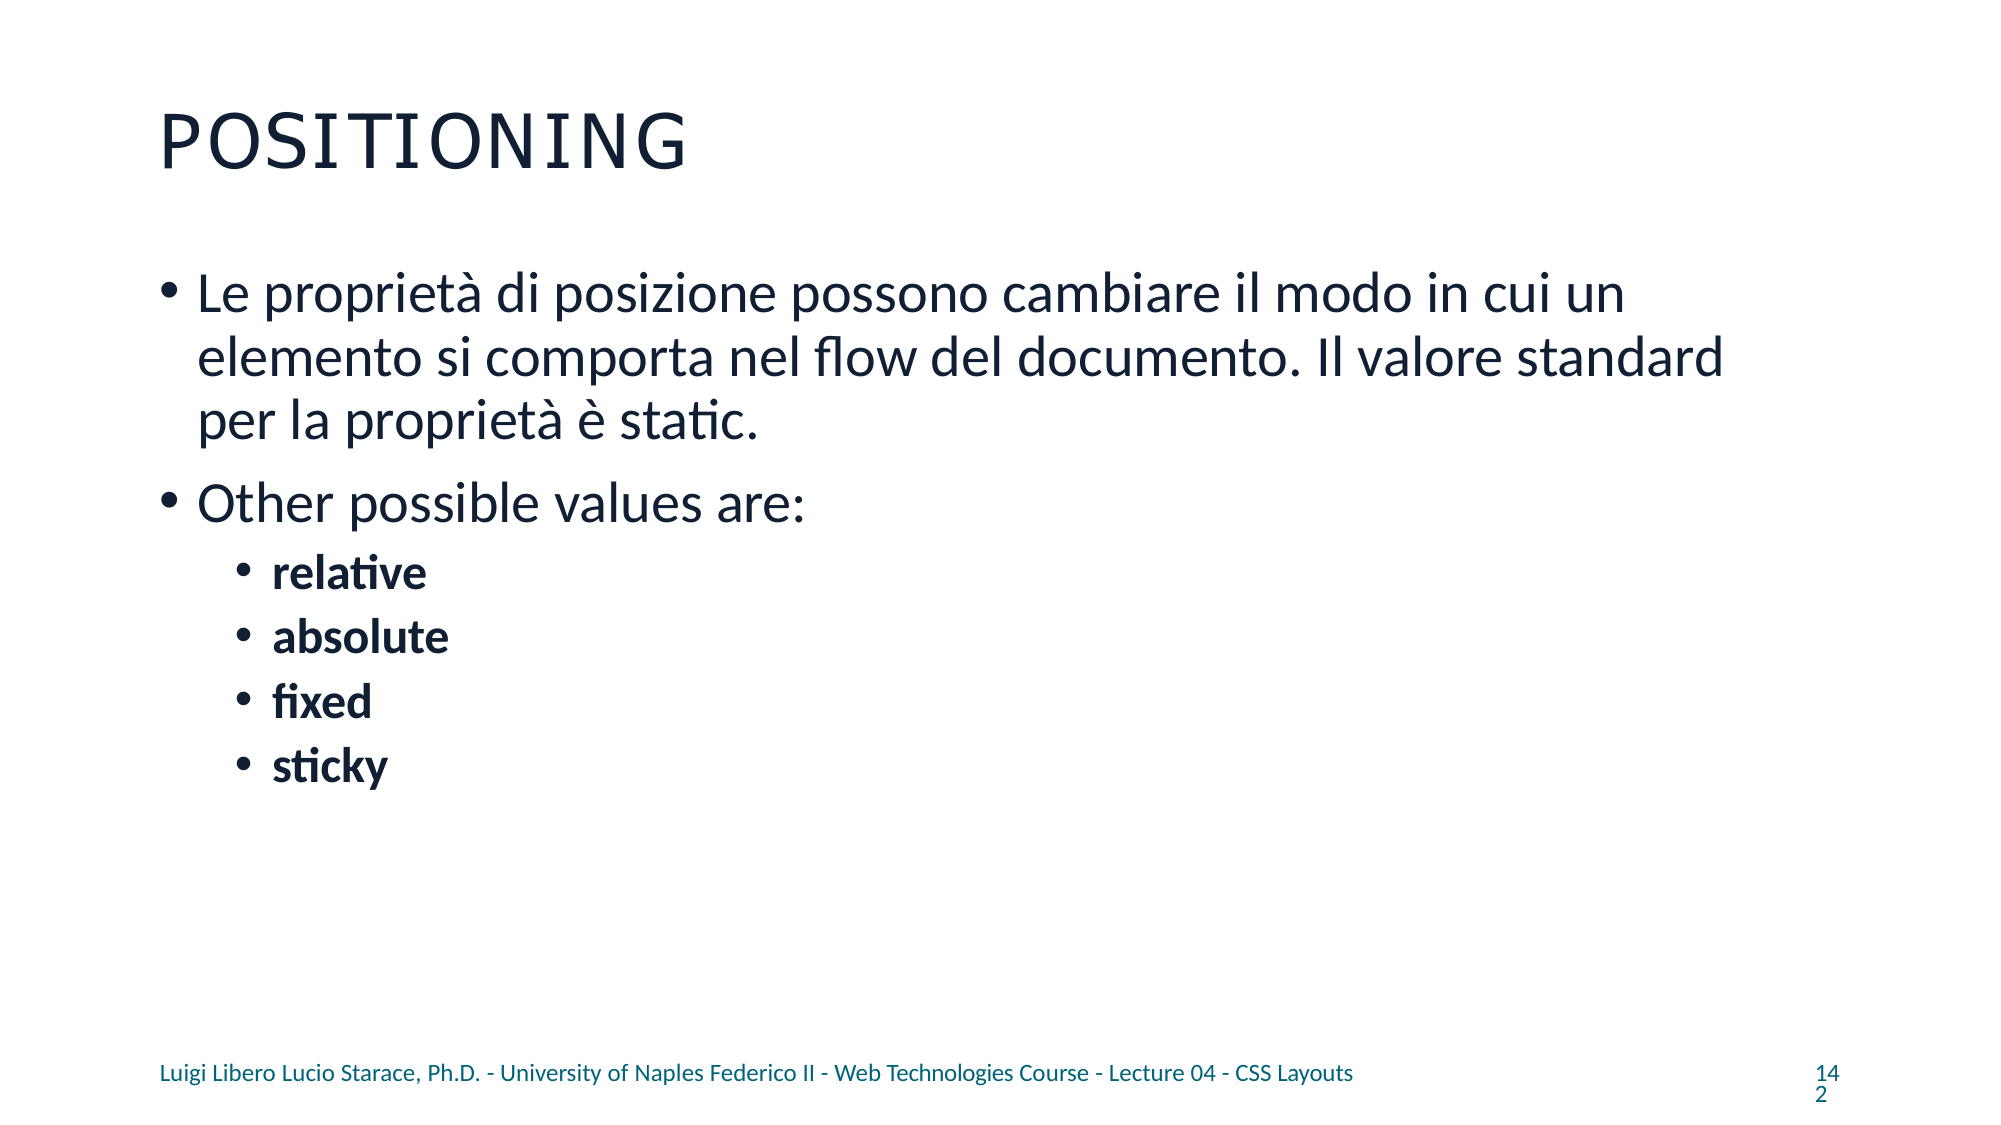

# POSITIONING
Le proprietà di posizione possono cambiare il modo in cui un elemento si comporta nel flow del documento. Il valore standard per la proprietà è static.
Other possible values are:
relative
absolute
fixed
sticky
Luigi Libero Lucio Starace, Ph.D. - University of Naples Federico II - Web Technologies Course - Lecture 04 - CSS Layouts
142